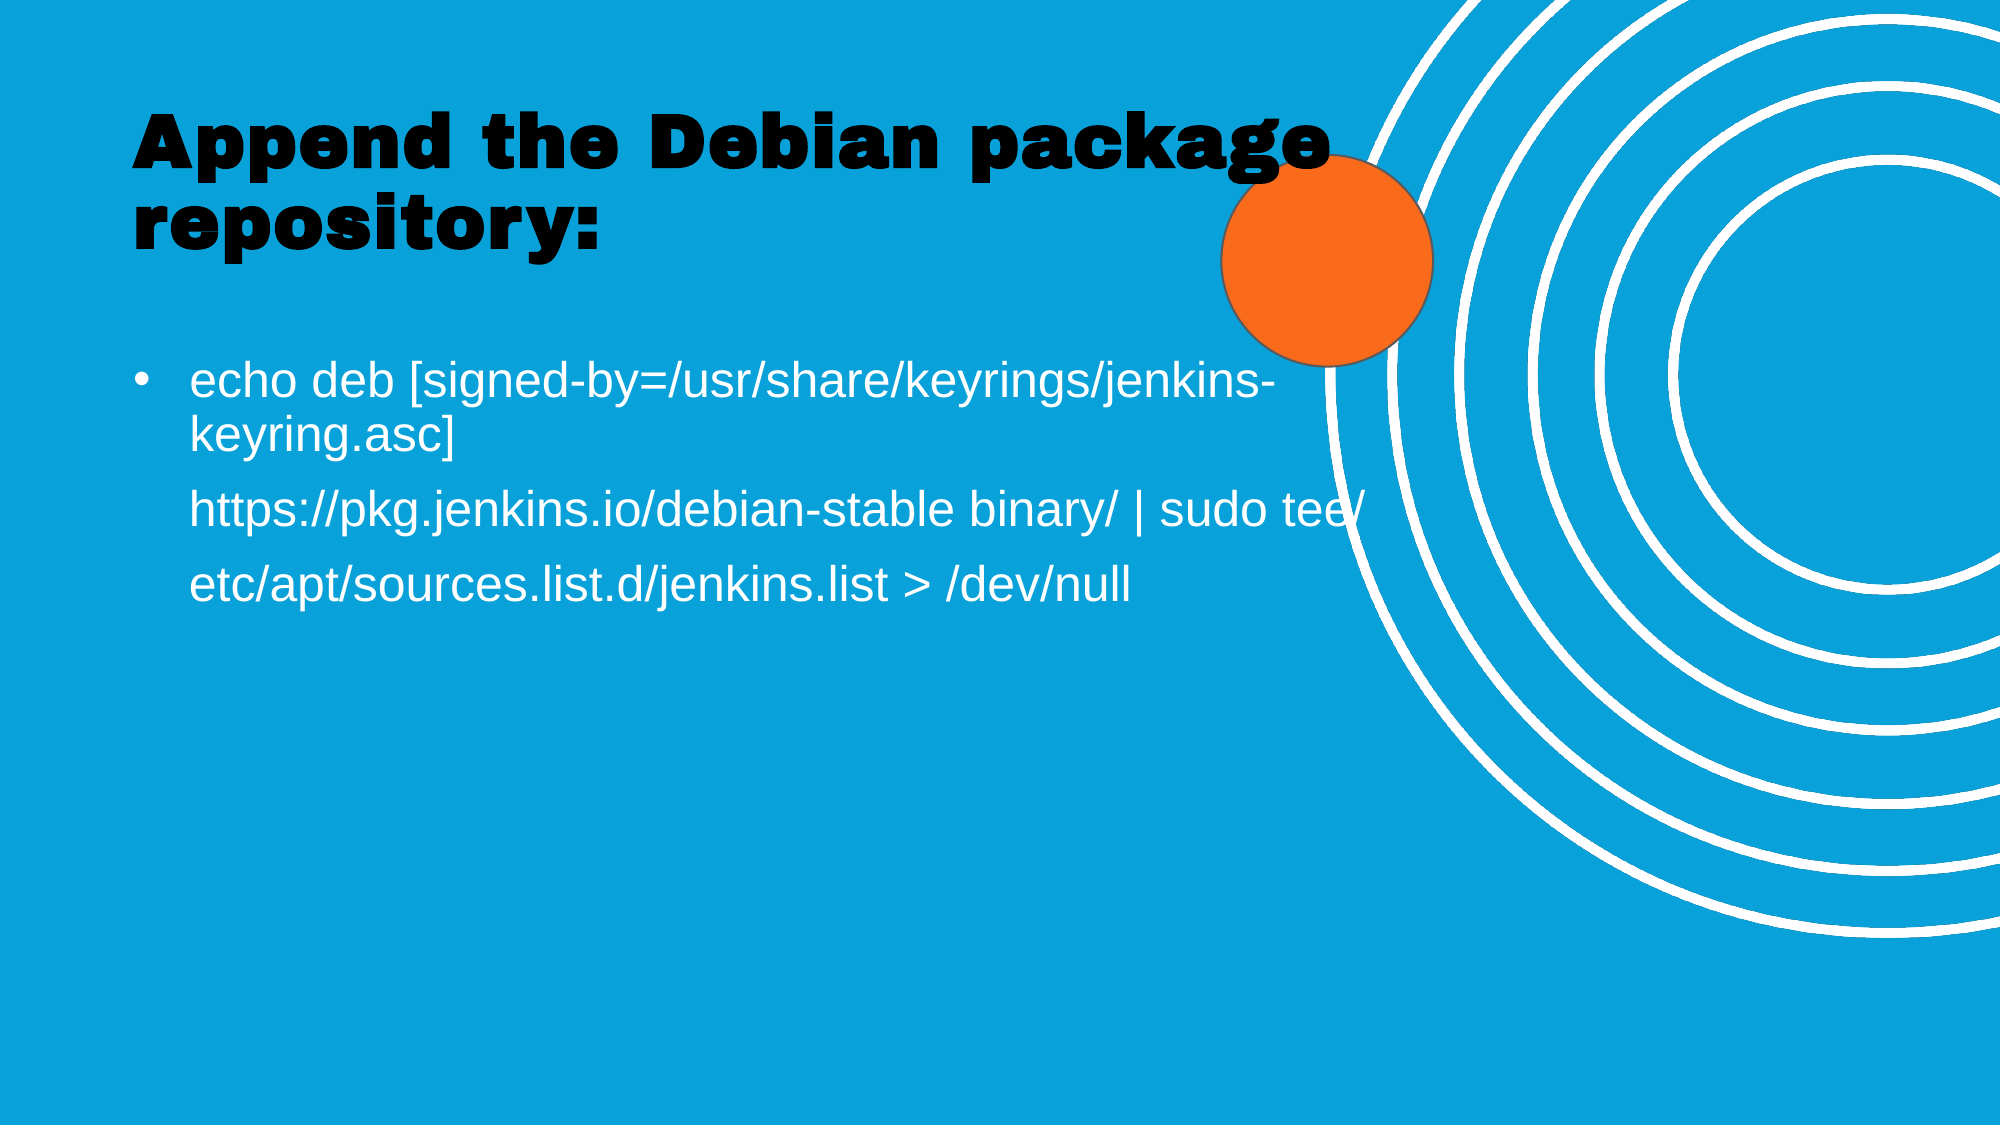

# Append the Debian package repository:
echo deb [signed-by=/usr/share/keyrings/jenkins-          keyring.asc]
    https://pkg.jenkins.io/debian-stable binary/ | sudo tee/
    etc/apt/sources.list.d/jenkins.list > /dev/null